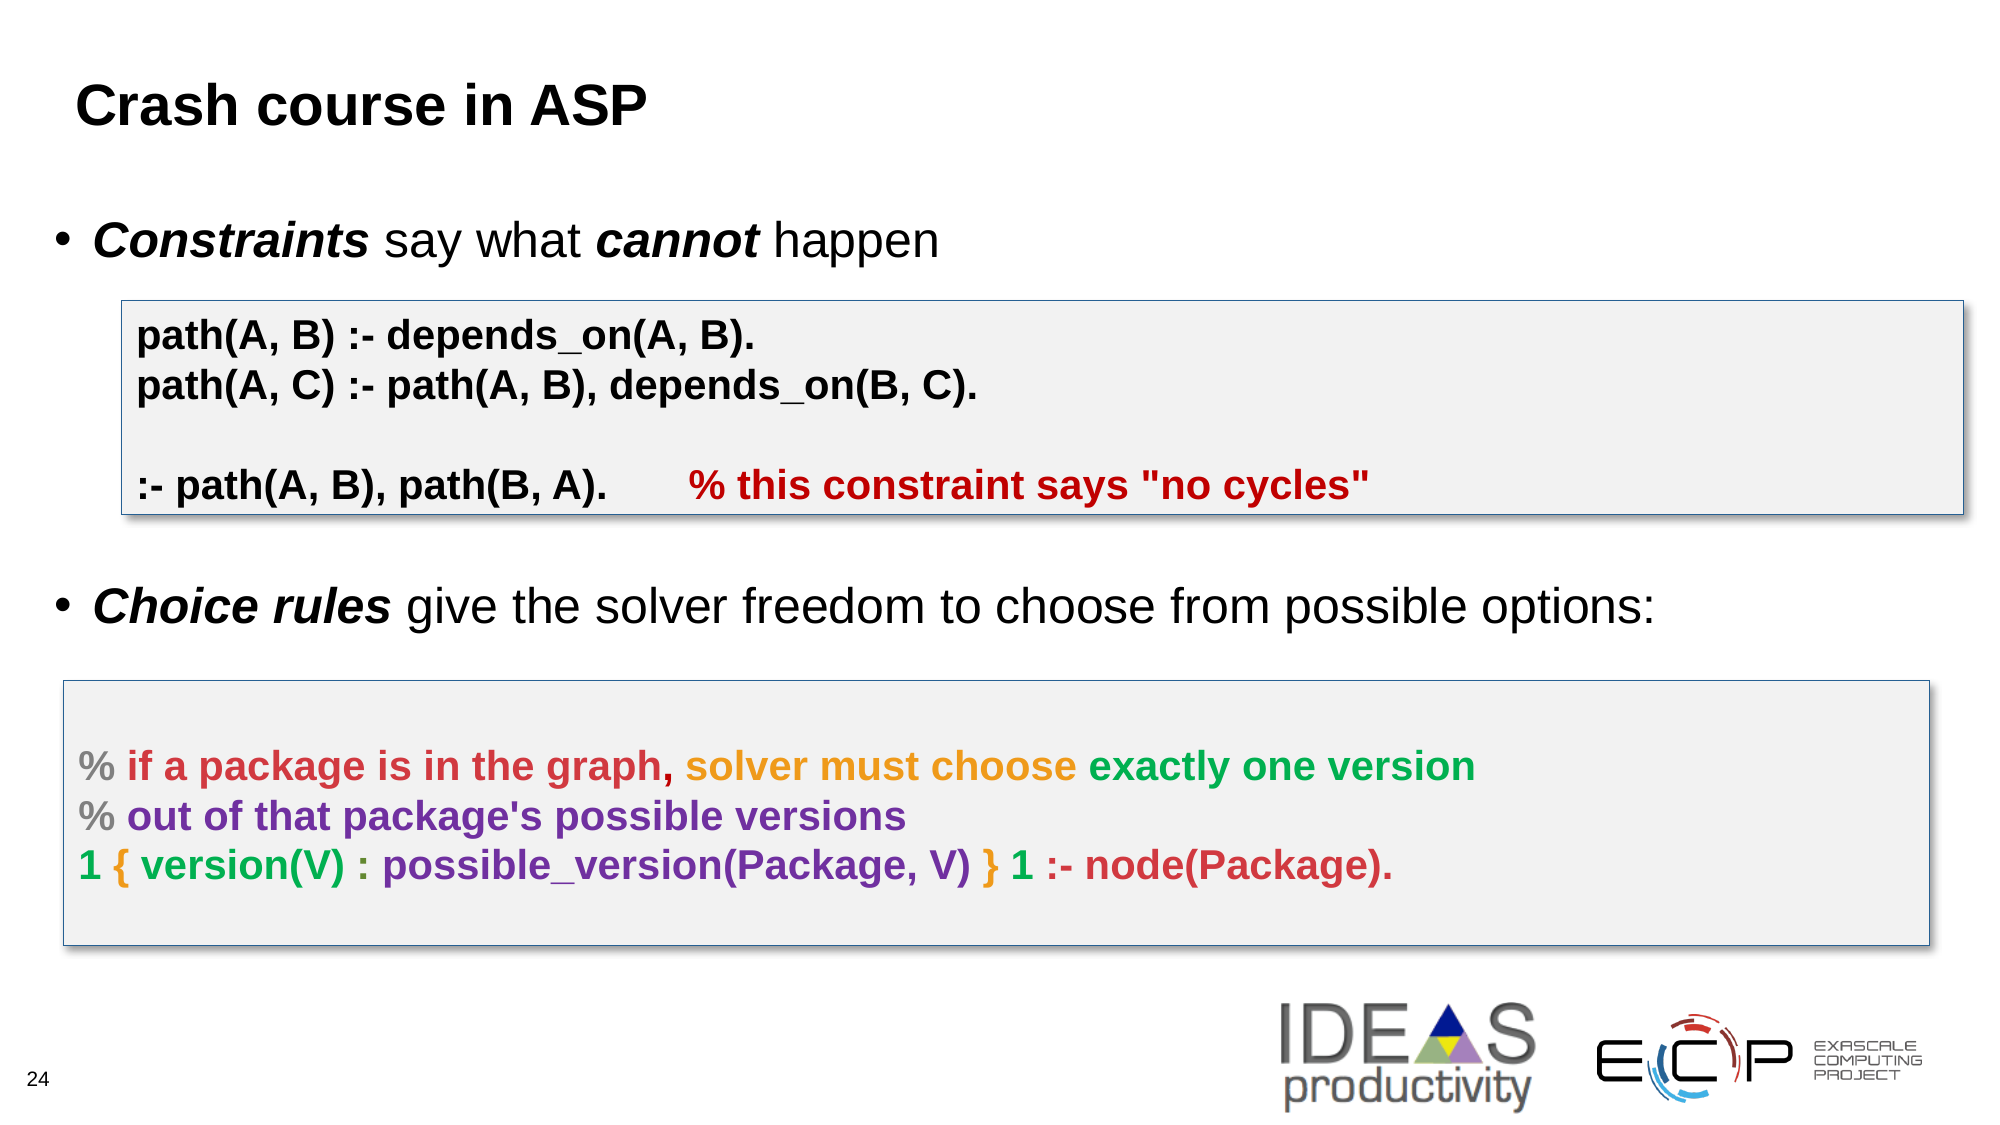

# Crash course in ASP
Constraints say what cannot happen

Choice rules give the solver freedom to choose from possible options:

path(A, B) :- depends_on(A, B).
path(A, C) :- path(A, B), depends_on(B, C).

:- path(A, B), path(B, A).       % this constraint says "no cycles"

% if a package is in the graph, solver must choose exactly one version
% out of that package's possible versions
1 { version(V) : possible_version(Package, V) } 1 :- node(Package).

% if a package is in the graph, solver must choose exactly one version
% out of that package's possible versions
1 { version(V) : possible_version(Package, V) } 1 :- node(Package).

% if a package is in the graph, solver must choose exactly one version
% out of that package's possible versions
1 { version(V) : possible_version(Package, V) } 1 :- node(Package).

% if a package is in the graph, solver must choose exactly one version
% out of that package's possible versions
1 { version(V) : possible_version(Package, V) } 1 :- node(Package).

% if a package is in the graph, solver must choose exactly one version
% out of that package's possible versions
1 { version(V) : possible_version(Package, V) } 1 :- node(Package).